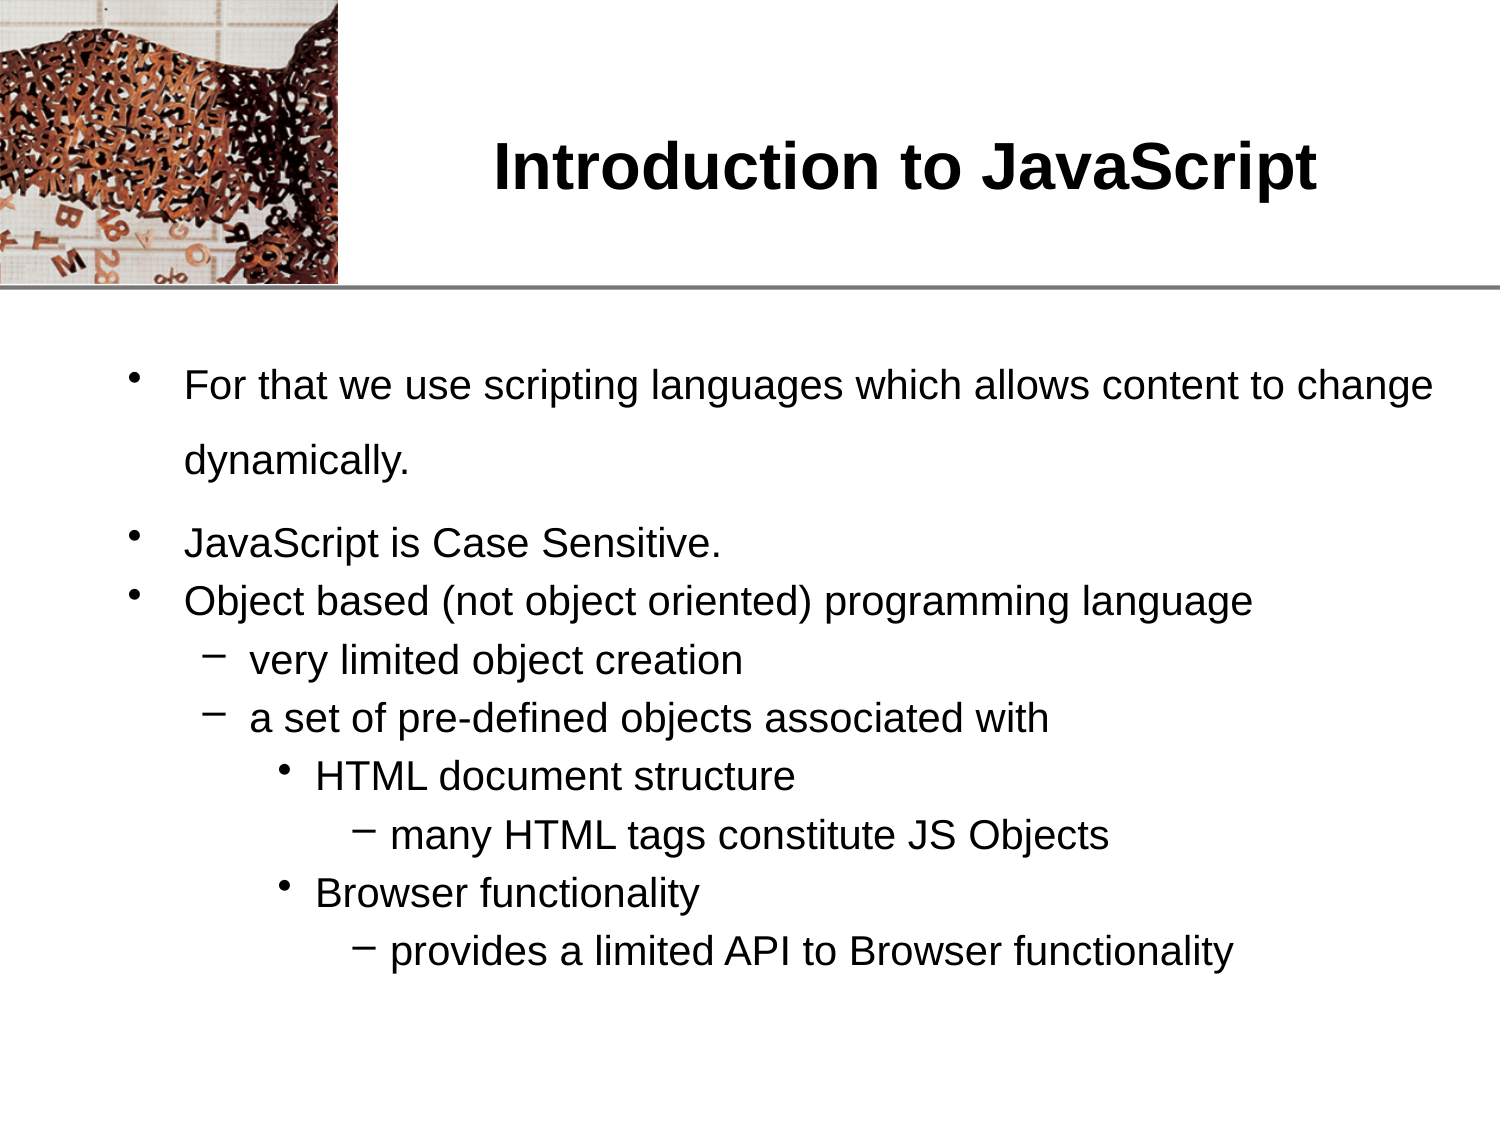

# Introduction to JavaScript
For that we use scripting languages which allows content to change dynamically.
JavaScript is Case Sensitive.
Object based (not object oriented) programming language
very limited object creation
a set of pre-defined objects associated with
HTML document structure
many HTML tags constitute JS Objects
Browser functionality
provides a limited API to Browser functionality

4